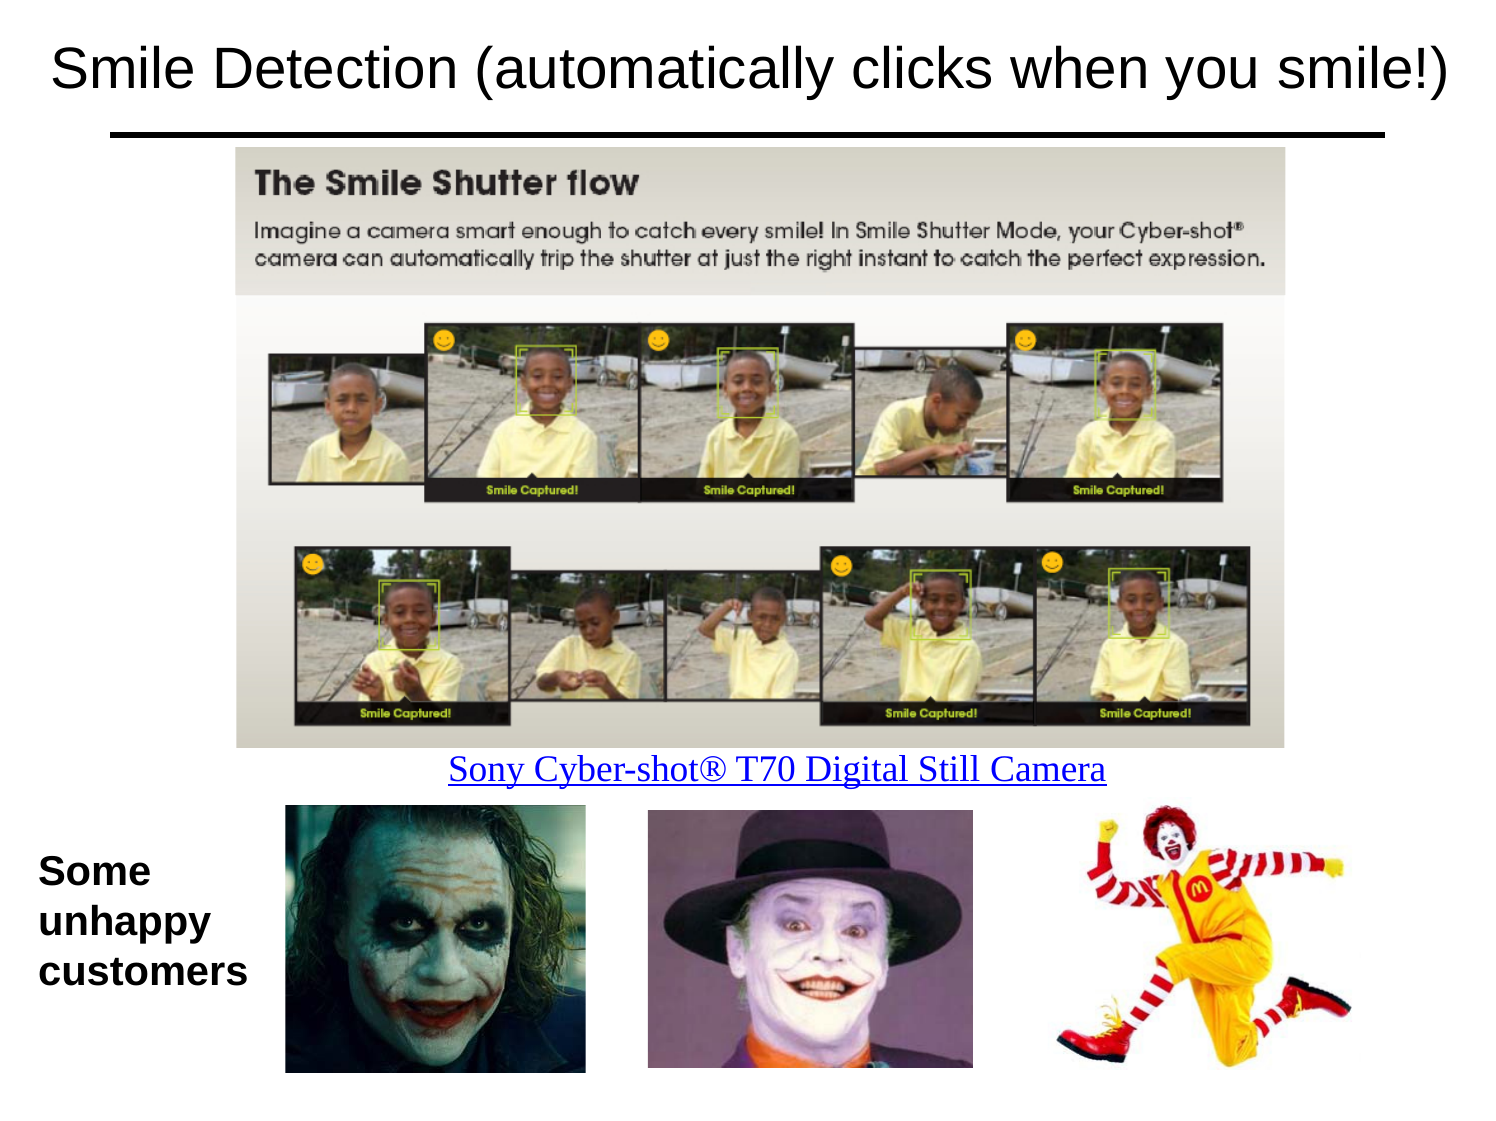

# Smile Detection (automatically clicks when you smile!)

Sony Cyber-shot® T70 Digital Still Camera

Some  unhappy  customers